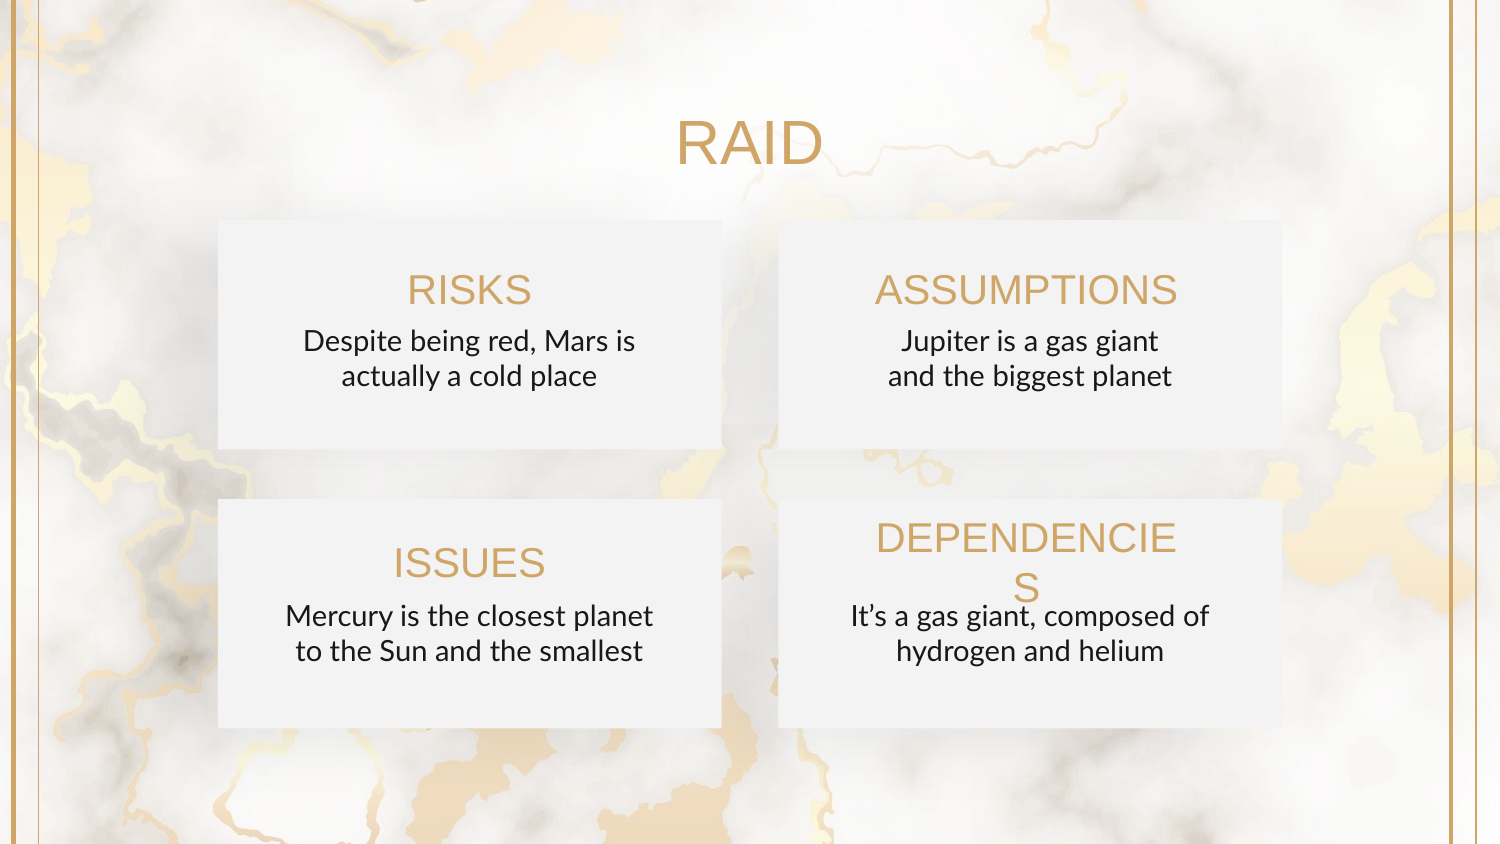

# RAID
RISKS
ASSUMPTIONS
Jupiter is a gas giant
and the biggest planet
Despite being red, Mars is actually a cold place
ISSUES
DEPENDENCIES
It’s a gas giant, composed of
hydrogen and helium
Mercury is the closest planet
to the Sun and the smallest